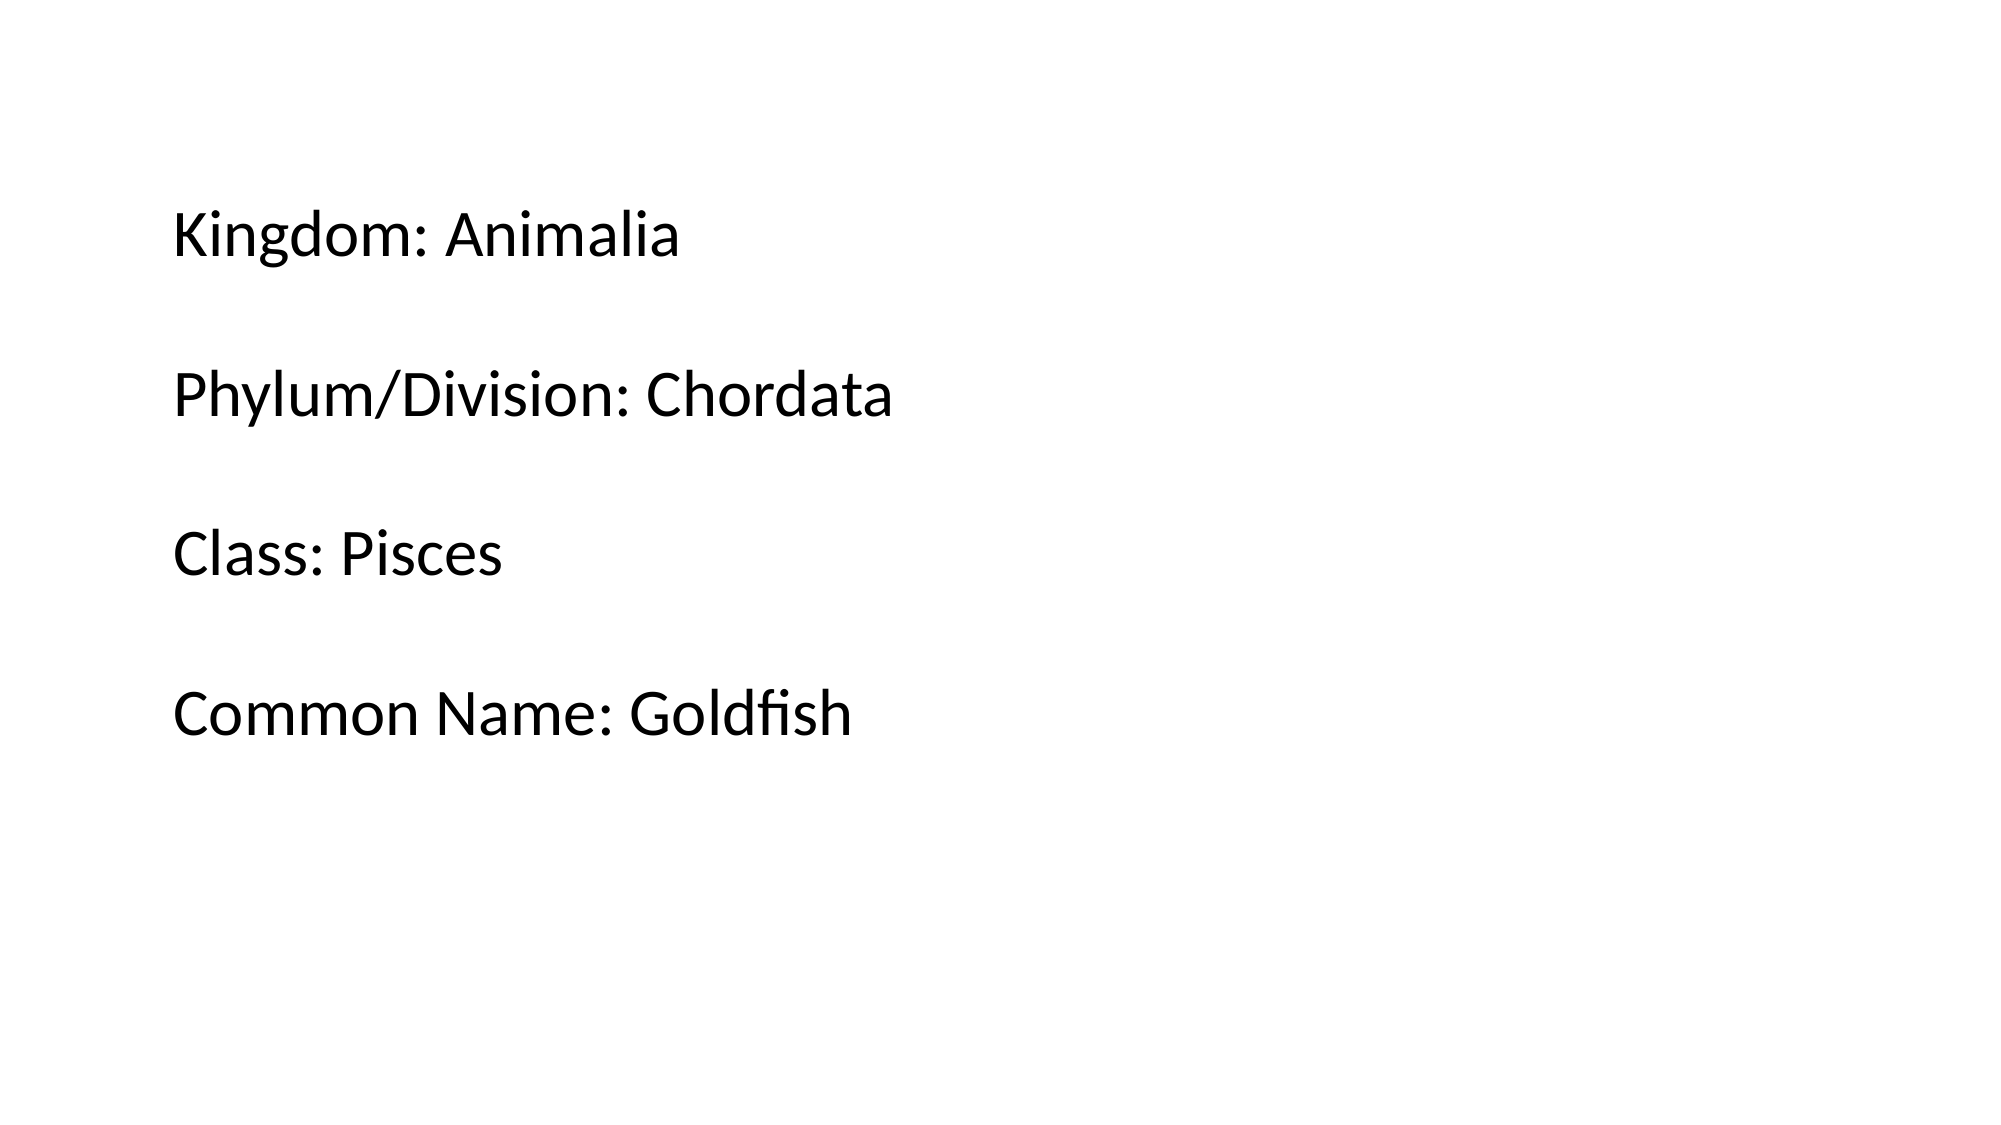

Kingdom: Animalia

Phylum/Division: Chordata

Class: Pisces

Common Name: Goldfish